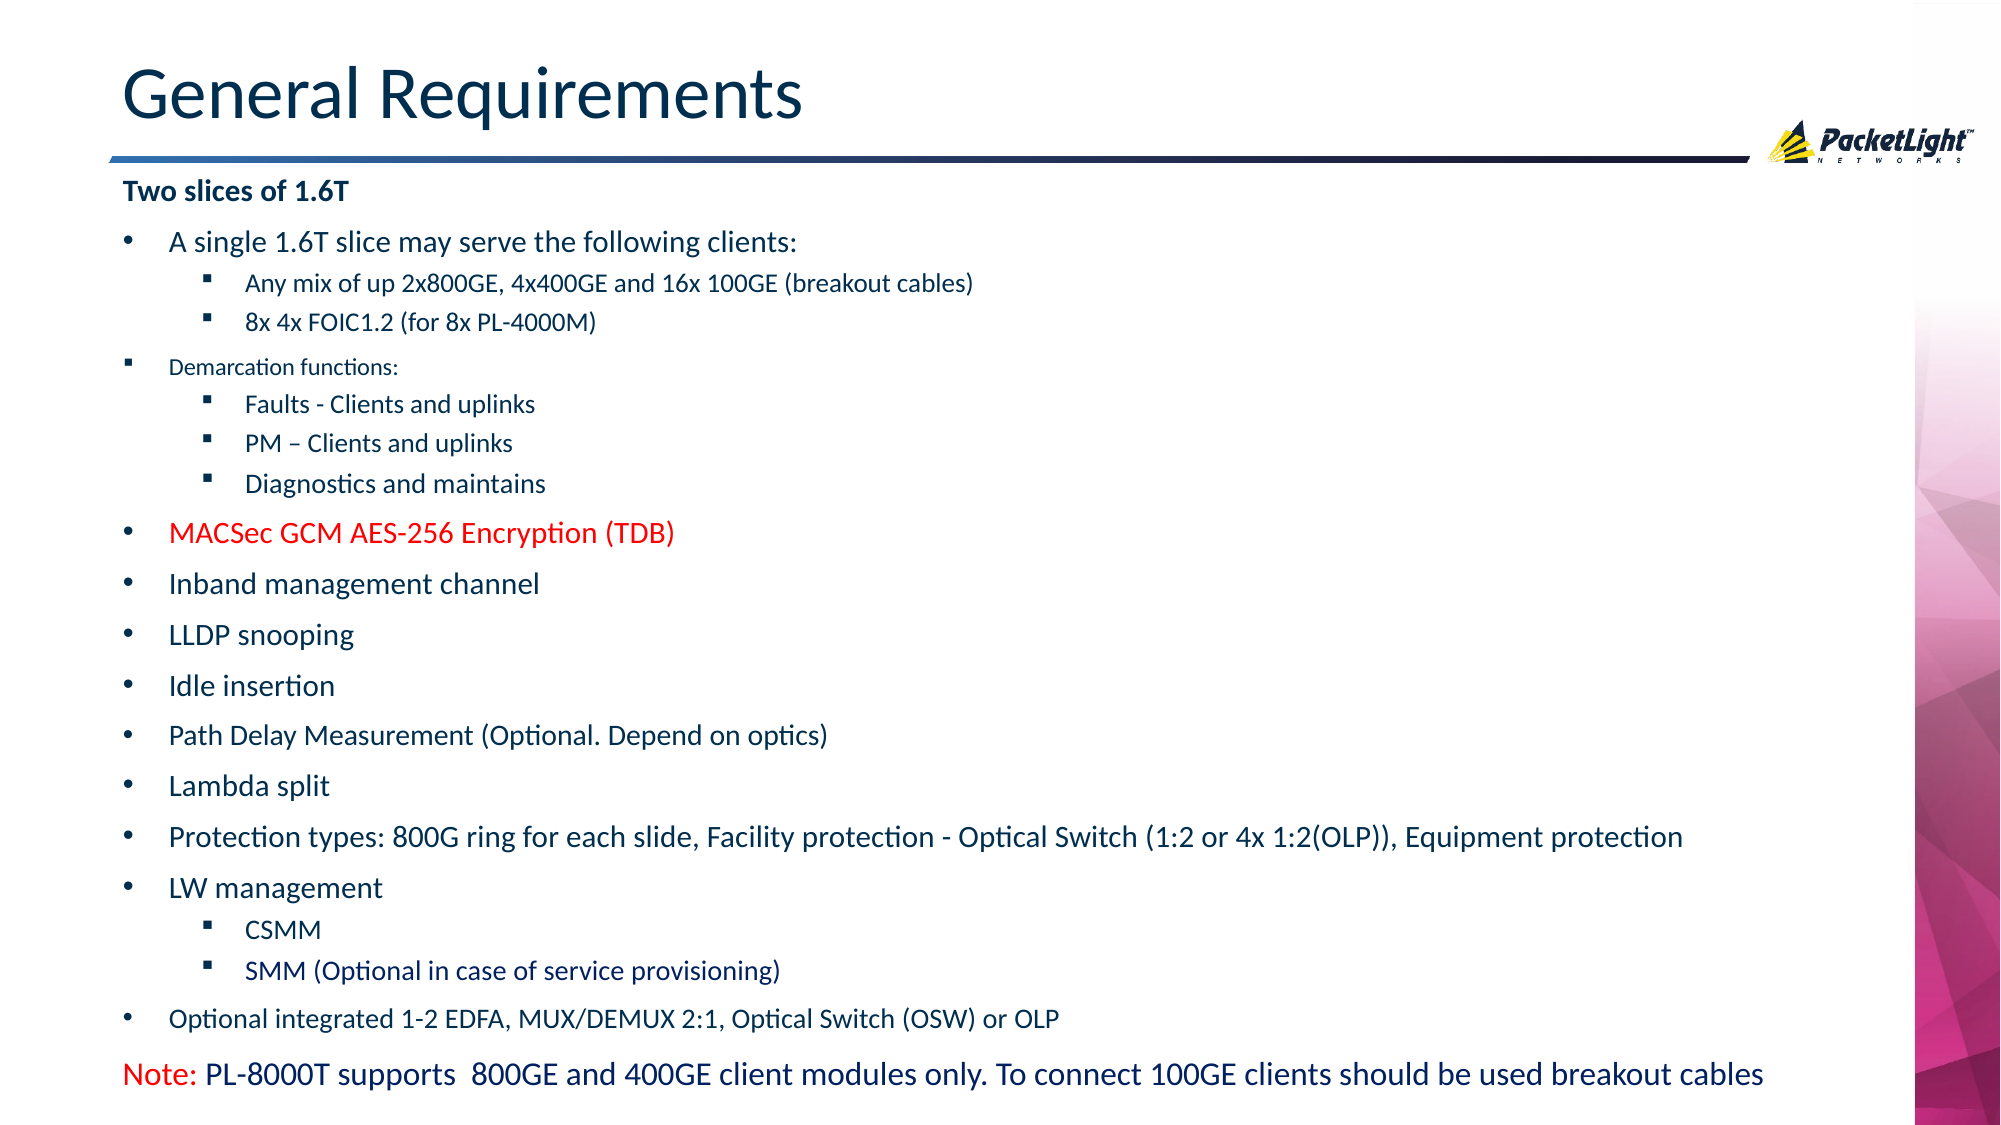

# General Requirements
Two slices of 1.6T
A single 1.6T slice may serve the following clients:
Any mix of up 2x800GE, 4x400GE and 16x 100GE (breakout cables)
8x 4x FOIC1.2 (for 8x PL-4000M)
Demarcation functions:
Faults - Clients and uplinks
PM – Clients and uplinks
Diagnostics and maintains
MACSec GCM AES-256 Encryption (TDB)
Inband management channel
LLDP snooping
Idle insertion
Path Delay Measurement (Optional. Depend on optics)
Lambda split
Protection types: 800G ring for each slide, Facility protection - Optical Switch (1:2 or 4x 1:2(OLP)), Equipment protection
LW management
CSMM
SMM (Optional in case of service provisioning)
Optional integrated 1-2 EDFA, MUX/DEMUX 2:1, Optical Switch (OSW) or OLP
Note: PL-8000T supports  800GE and 400GE client modules only. To connect 100GE clients should be used breakout cables